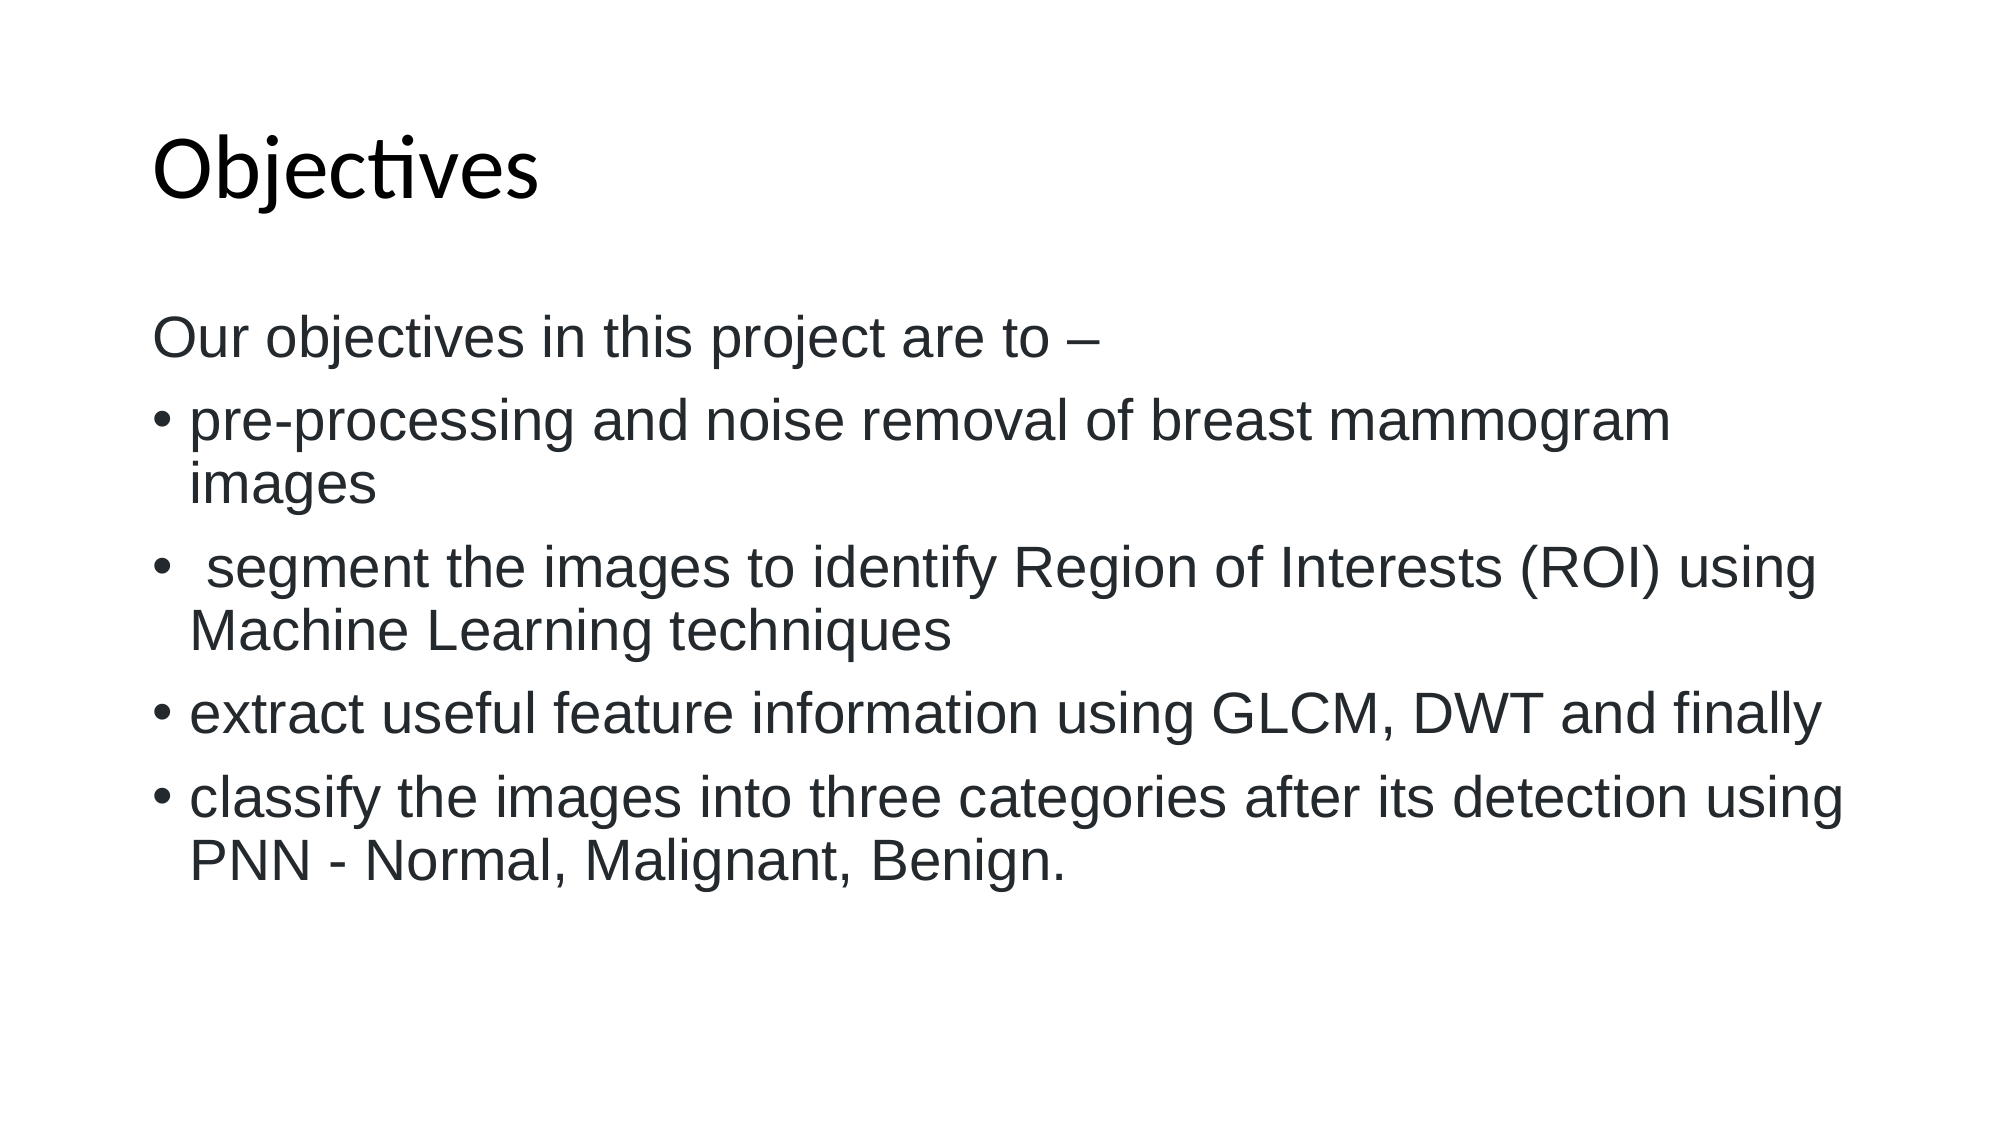

# Objectives
Our objectives in this project are to –
pre-processing and noise removal of breast mammogram images
 segment the images to identify Region of Interests (ROI) using Machine Learning techniques
extract useful feature information using GLCM, DWT and finally
classify the images into three categories after its detection using PNN - Normal, Malignant, Benign.